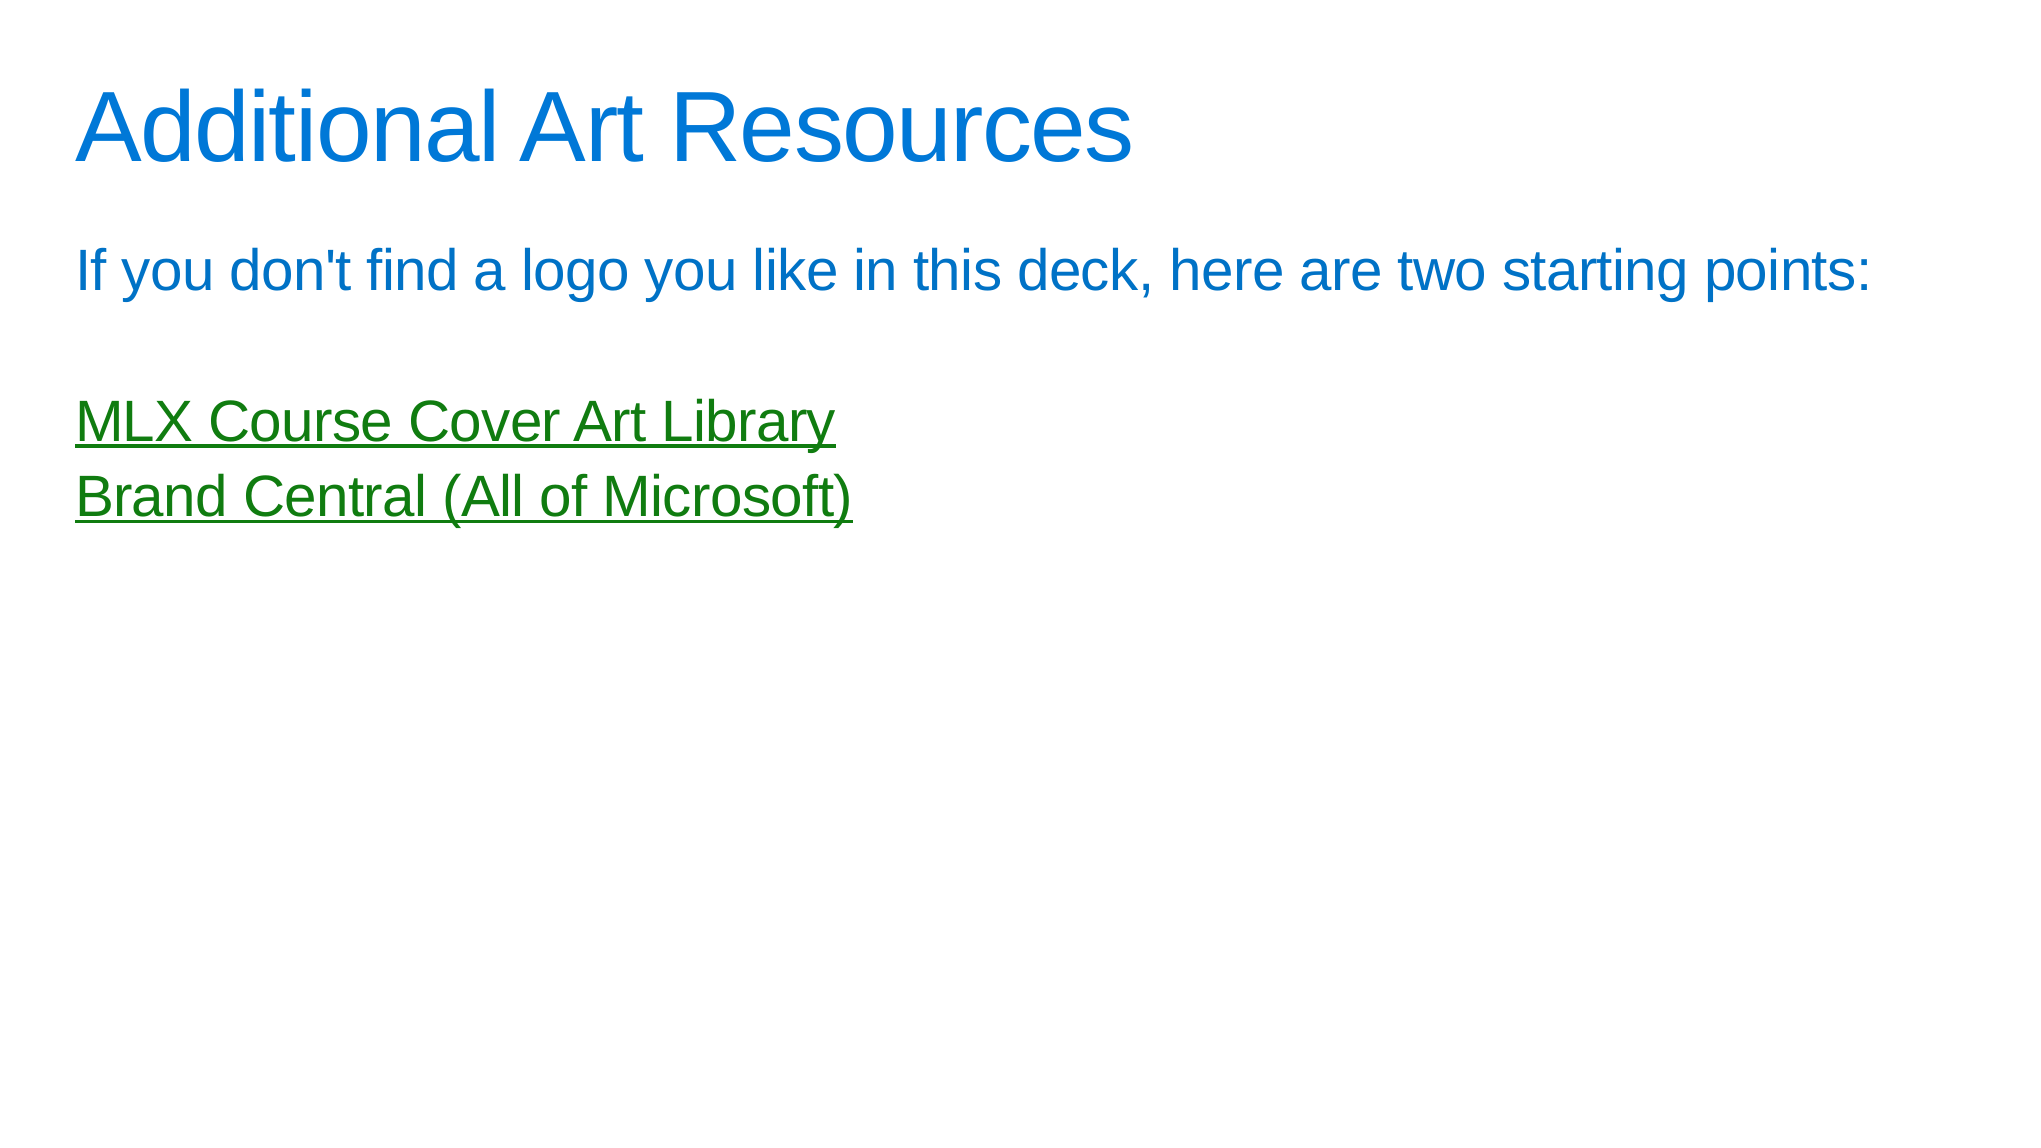

# Additional Art Resources
If you don't find a logo you like in this deck, here are two starting points:

MLX Course Cover Art Library
Brand Central (All of Microsoft)